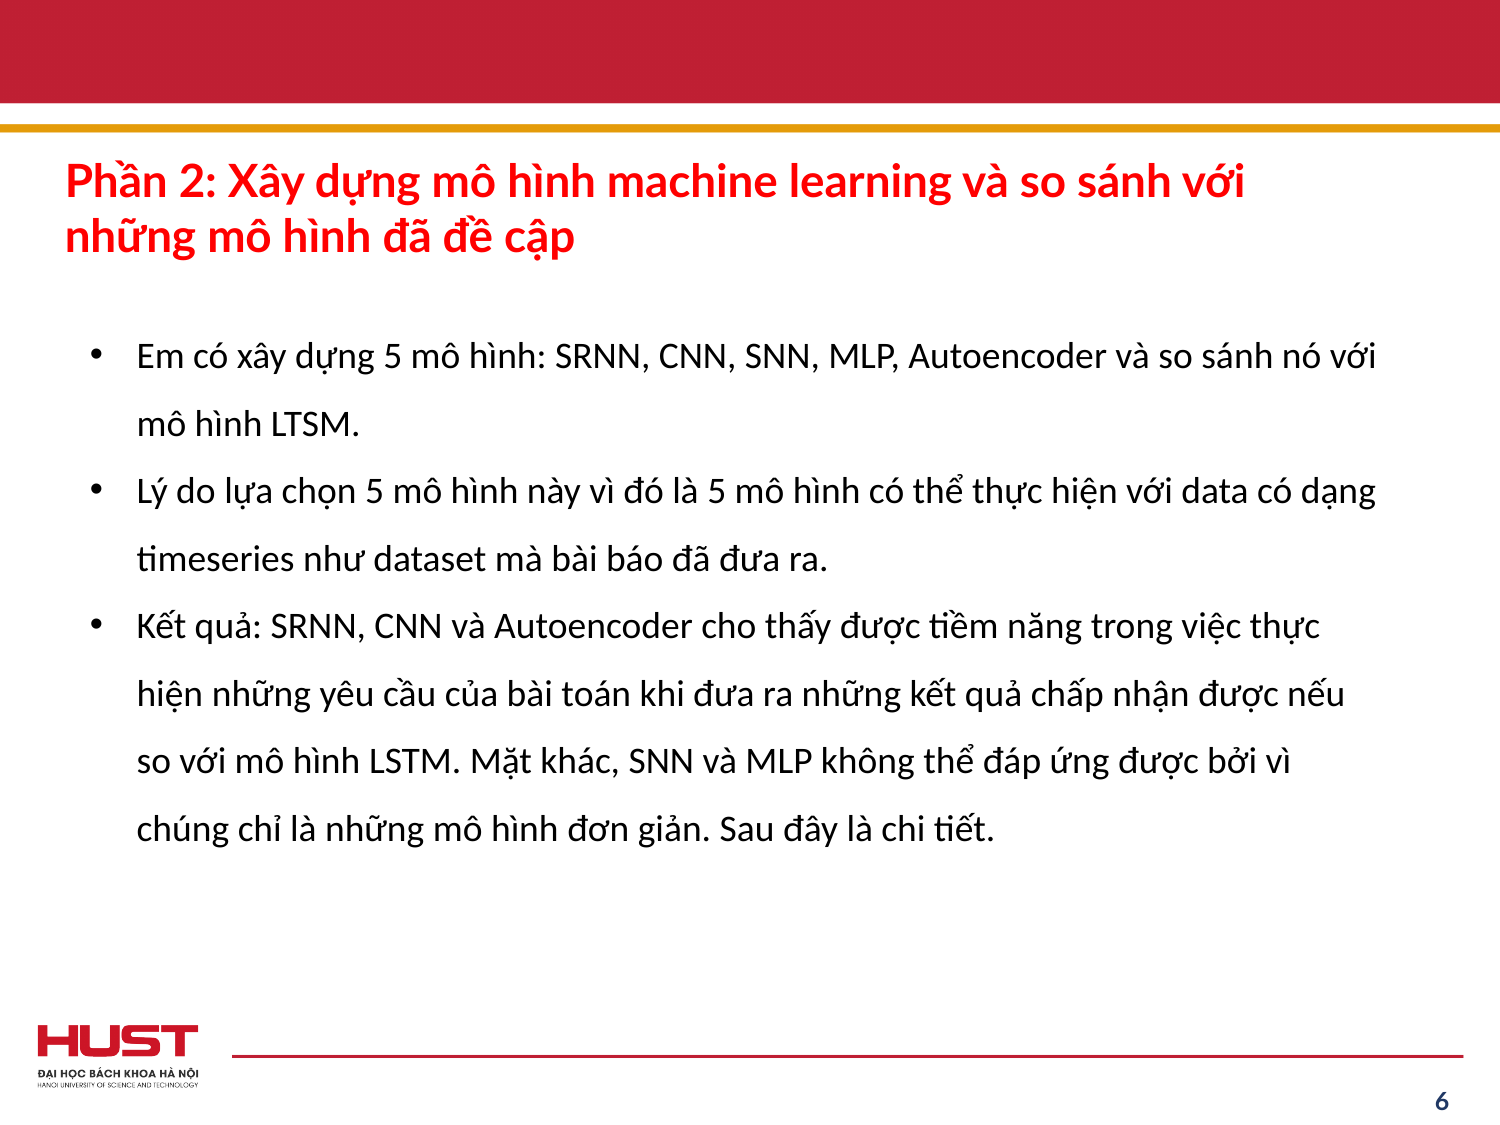

Phần 2: Xây dựng mô hình machine learning và so sánh với những mô hình đã đề cập
Em có xây dựng 5 mô hình: SRNN, CNN, SNN, MLP, Autoencoder và so sánh nó với mô hình LTSM.
Lý do lựa chọn 5 mô hình này vì đó là 5 mô hình có thể thực hiện với data có dạng timeseries như dataset mà bài báo đã đưa ra.
Kết quả: SRNN, CNN và Autoencoder cho thấy được tiềm năng trong việc thực hiện những yêu cầu của bài toán khi đưa ra những kết quả chấp nhận được nếu so với mô hình LSTM. Mặt khác, SNN và MLP không thể đáp ứng được bởi vì chúng chỉ là những mô hình đơn giản. Sau đây là chi tiết.
6